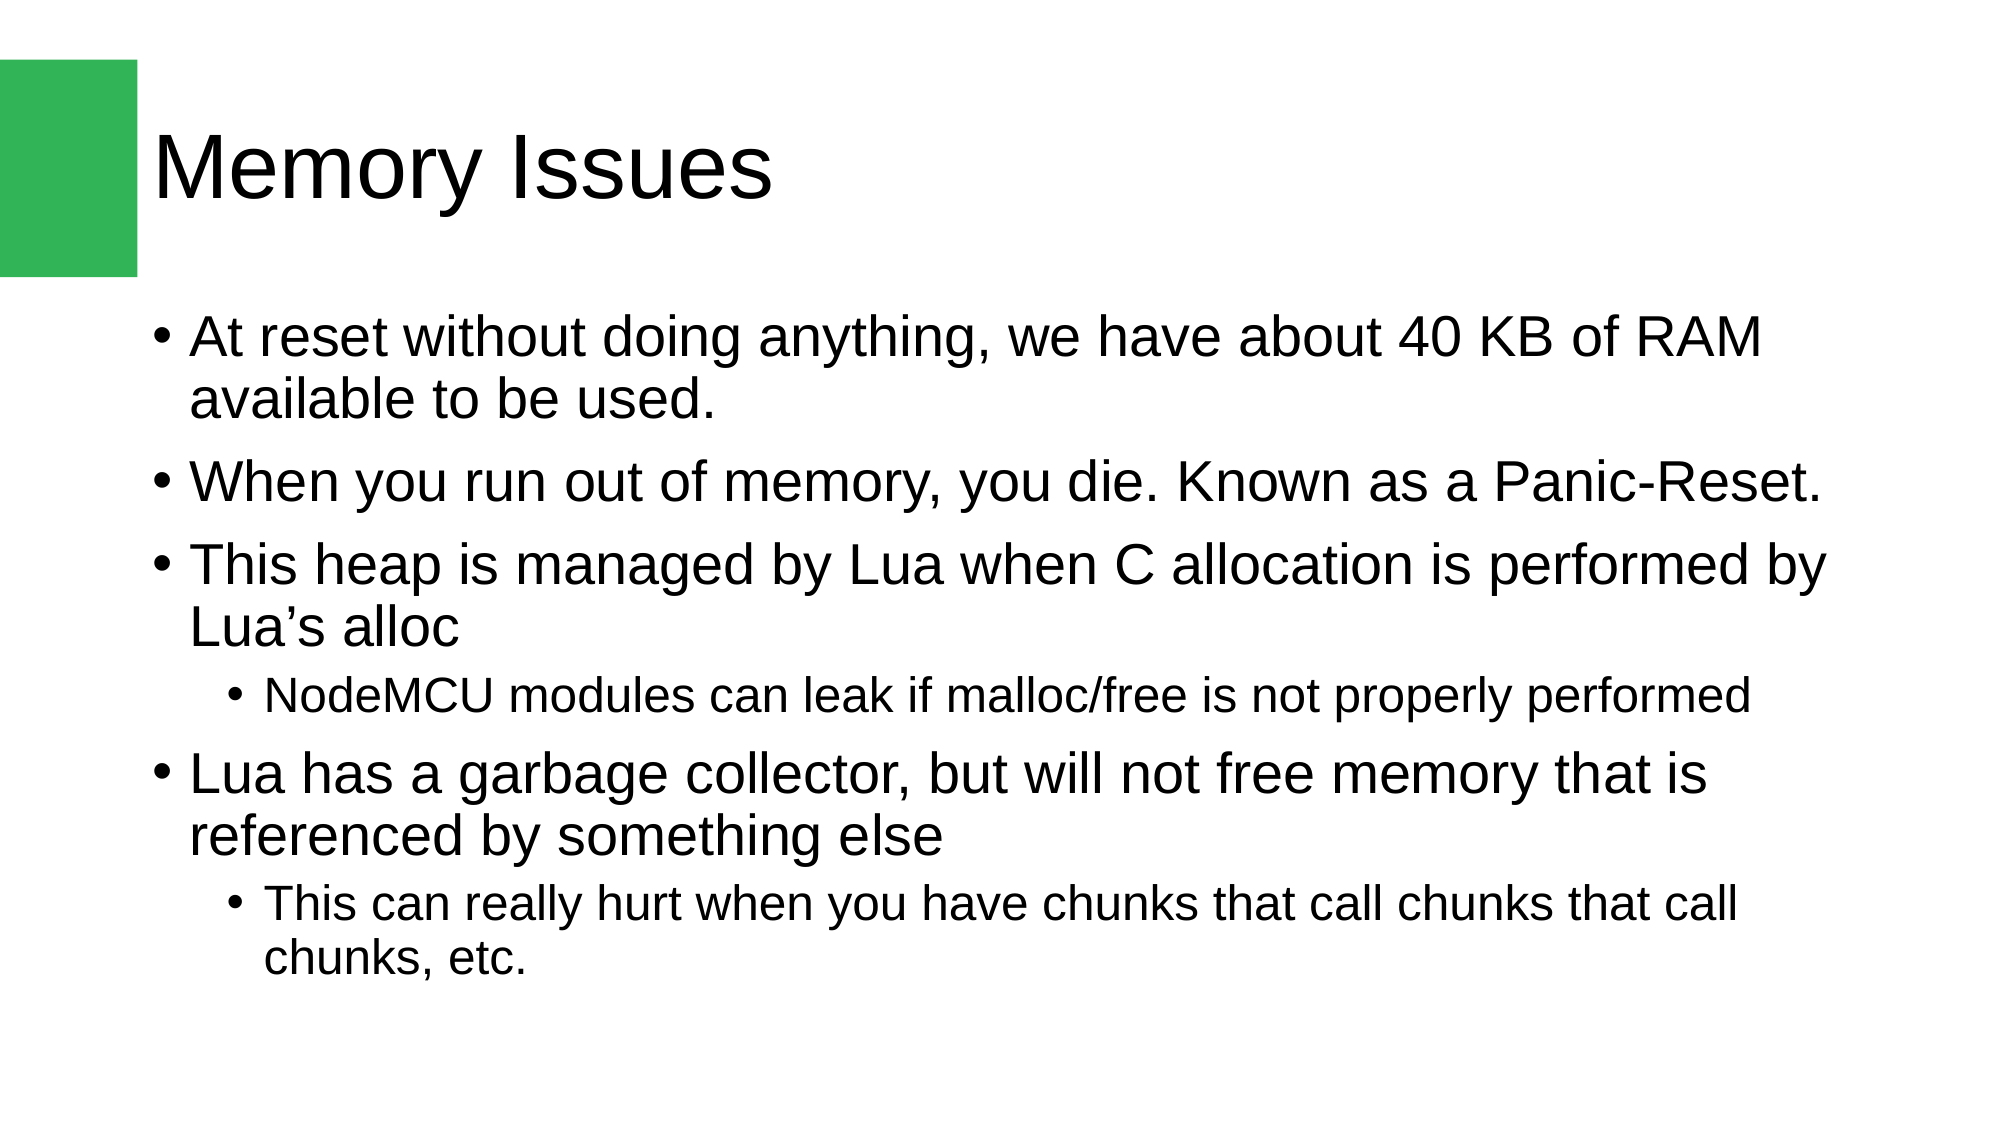

# Memory Issues
At reset without doing anything, we have about 40 KB of RAM available to be used.
When you run out of memory, you die. Known as a Panic-Reset.
This heap is managed by Lua when C allocation is performed by Lua’s alloc
NodeMCU modules can leak if malloc/free is not properly performed
Lua has a garbage collector, but will not free memory that is referenced by something else
This can really hurt when you have chunks that call chunks that call chunks, etc.